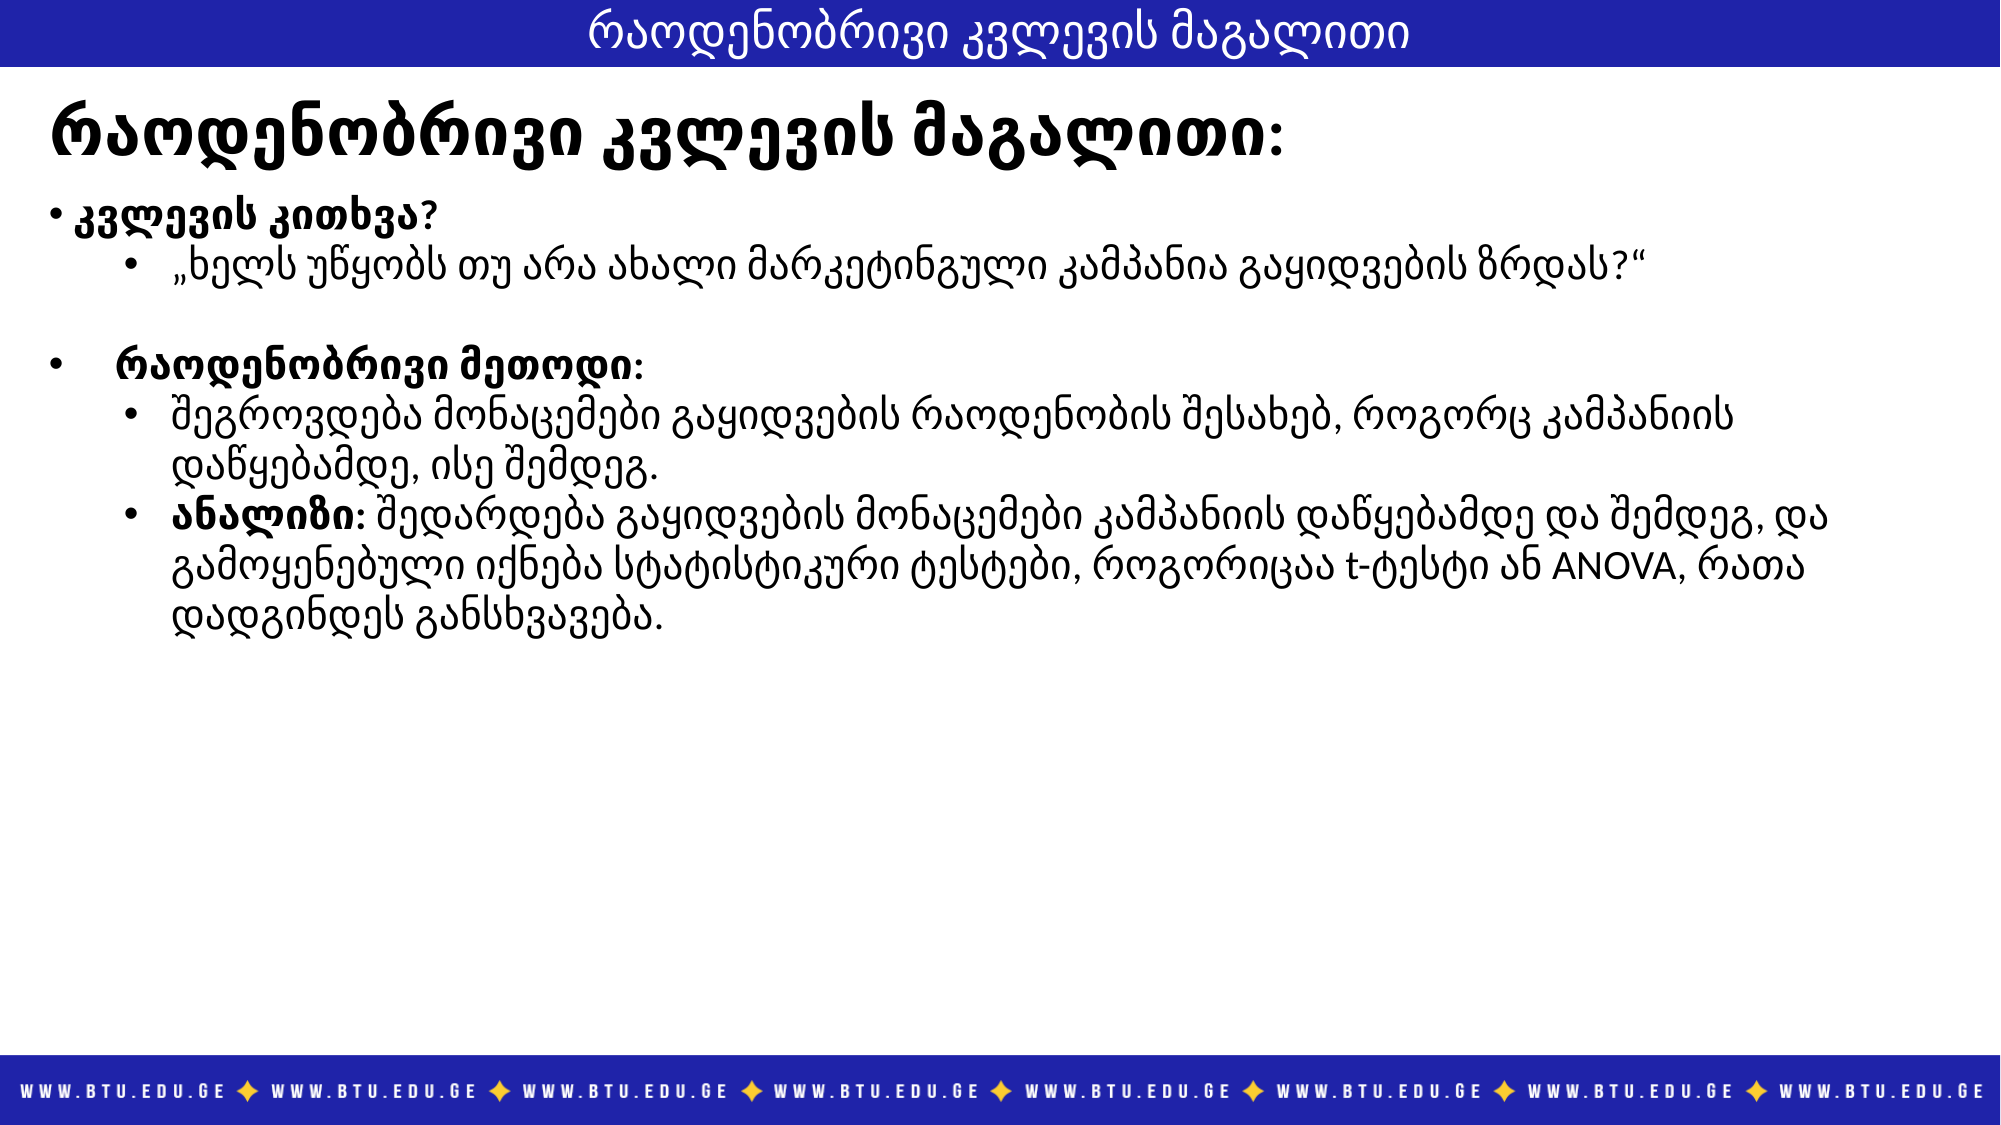

# რაოდენობრივი კვლევის მაგალითი
რაოდენობრივი კვლევის მაგალითი:
 კვლევის კითხვა?
„ხელს უწყობს თუ არა ახალი მარკეტინგული კამპანია გაყიდვების ზრდას?“

 რაოდენობრივი მეთოდი:
შეგროვდება მონაცემები გაყიდვების რაოდენობის შესახებ, როგორც კამპანიის დაწყებამდე, ისე შემდეგ.
ანალიზი: შედარდება გაყიდვების მონაცემები კამპანიის დაწყებამდე და შემდეგ, და გამოყენებული იქნება სტატისტიკური ტესტები, როგორიცაა t-ტესტი ან ANOVA, რათა დადგინდეს განსხვავება.